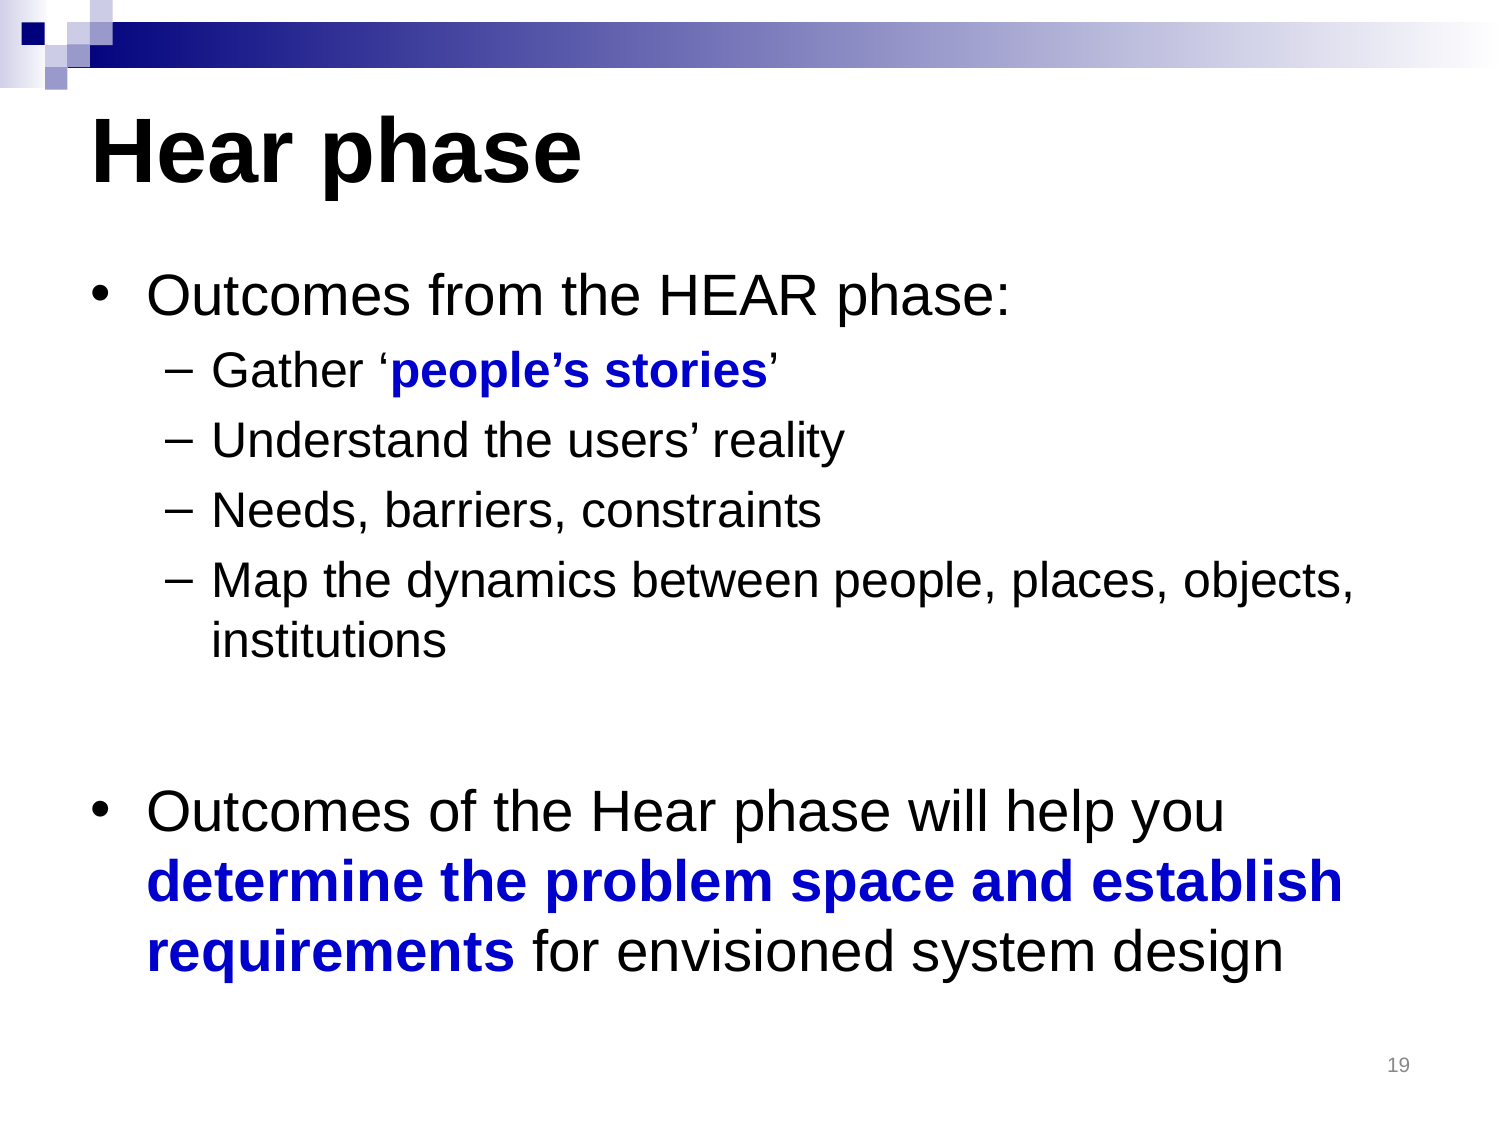

# Hear phase
Outcomes from the HEAR phase:
Gather ‘people’s stories’
Understand the users’ reality
Needs, barriers, constraints
Map the dynamics between people, places, objects, institutions

Outcomes of the Hear phase will help you determine the problem space and establish requirements for envisioned system design
19